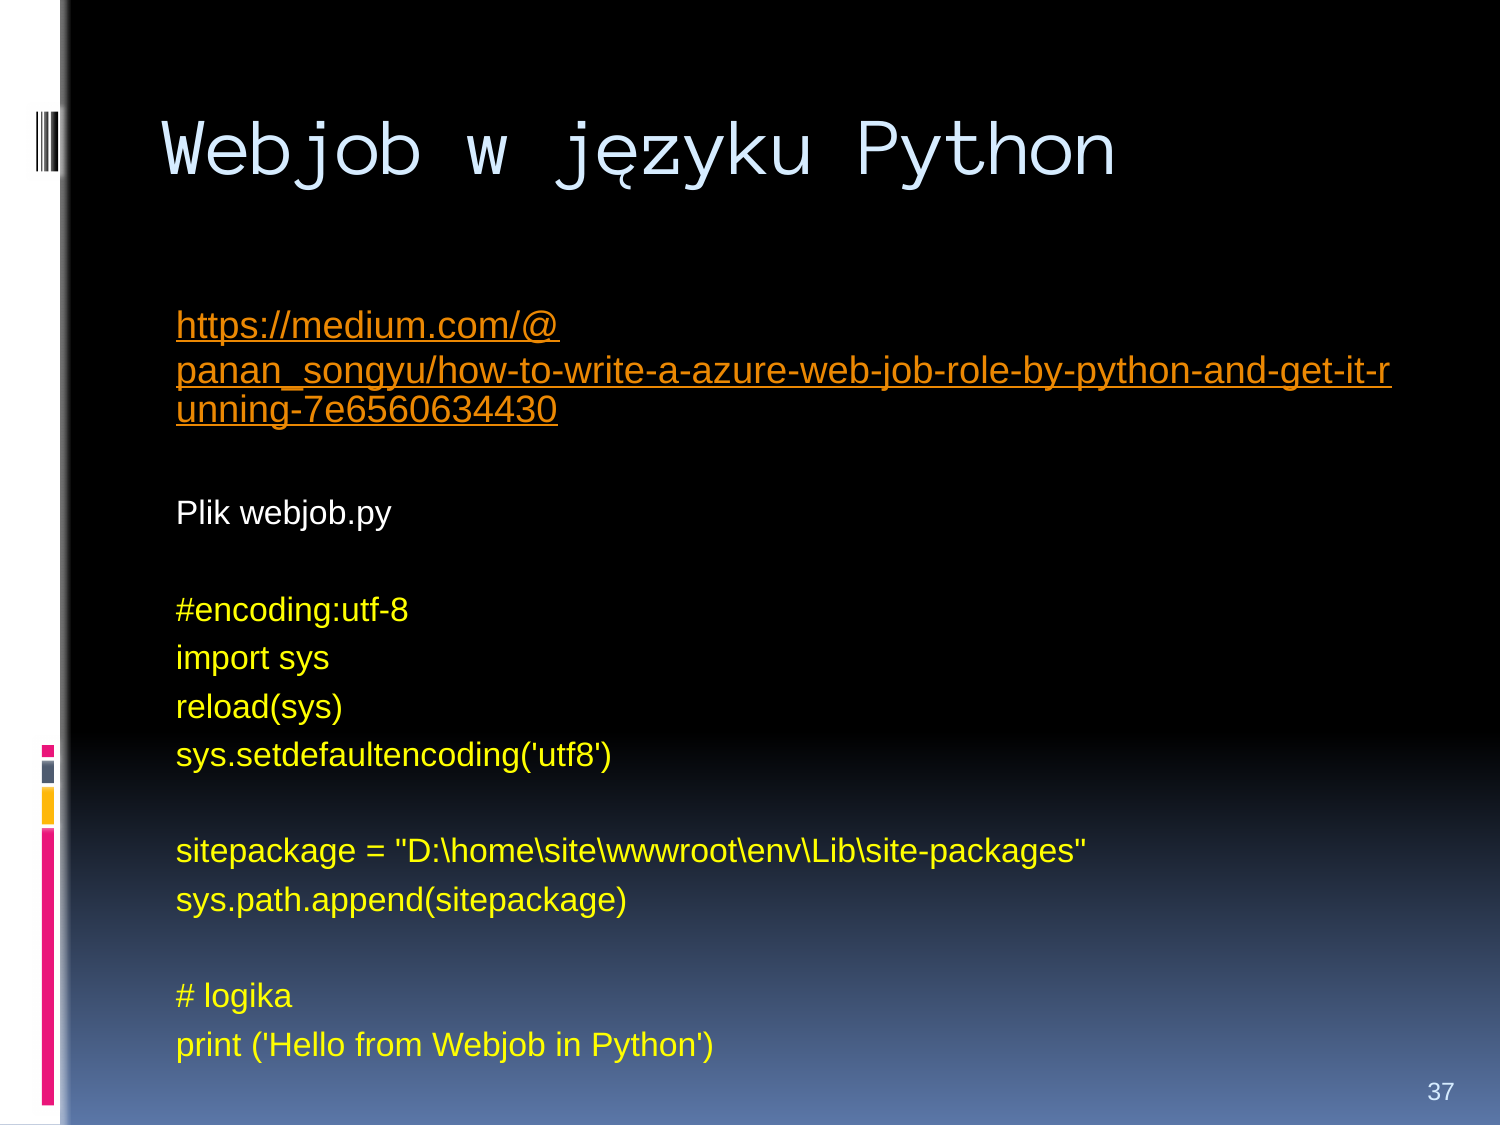

# Webjob w języku Python
https://medium.com/@panan_songyu/how-to-write-a-azure-web-job-role-by-python-and-get-it-running-7e6560634430

Plik webjob.py

#encoding:utf-8
import sys
reload(sys)
sys.setdefaultencoding('utf8')

sitepackage = "D:\home\site\wwwroot\env\Lib\site-packages"
sys.path.append(sitepackage)

# logika
print ('Hello from Webjob in Python')
37